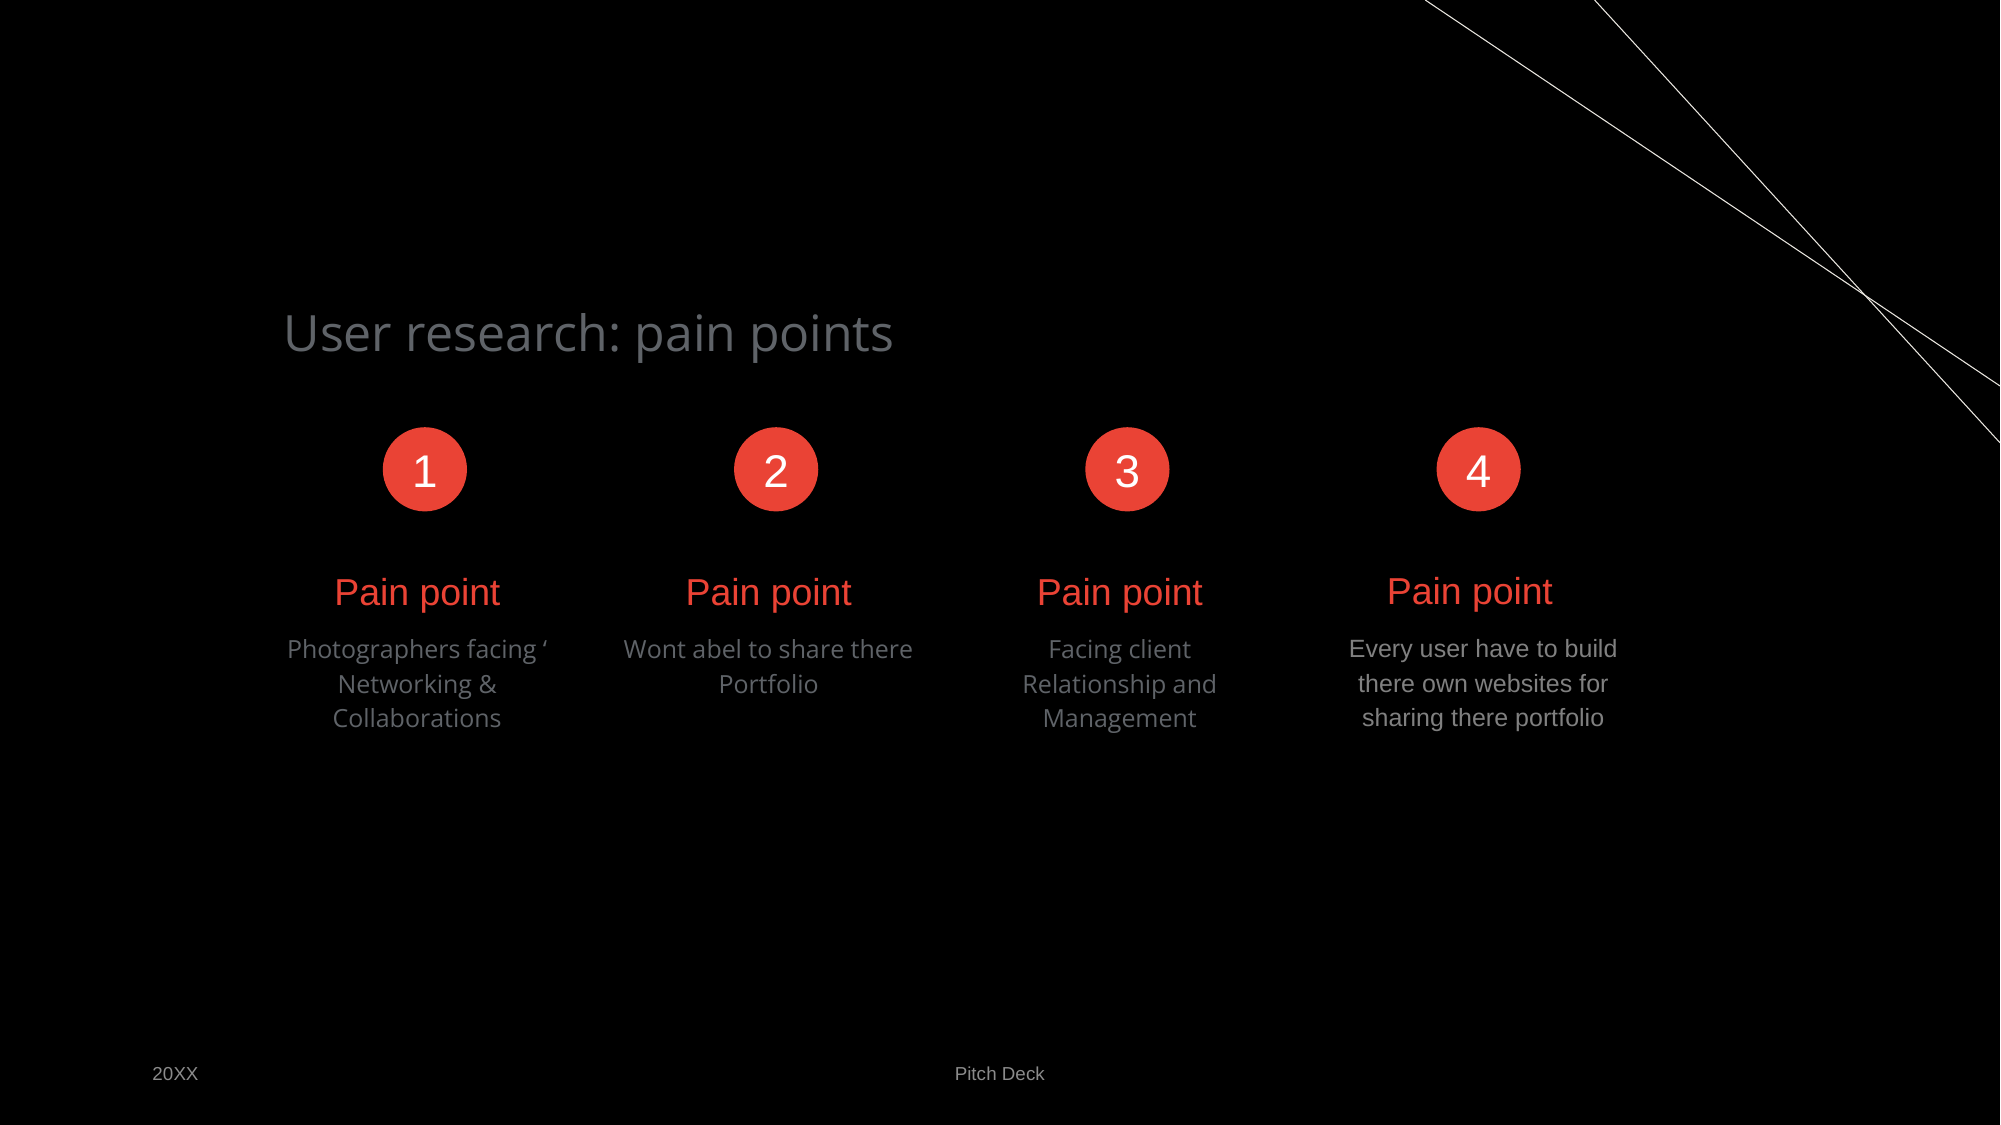

User research: pain points
1
2
3
4
Pain point
Pain point
Pain point
Pain point
Every user have to build there own websites for sharing there portfolio
Photographers facing ‘
Networking & Collaborations
Wont abel to share there Portfolio
Facing client Relationship and Management
20XX
Pitch Deck